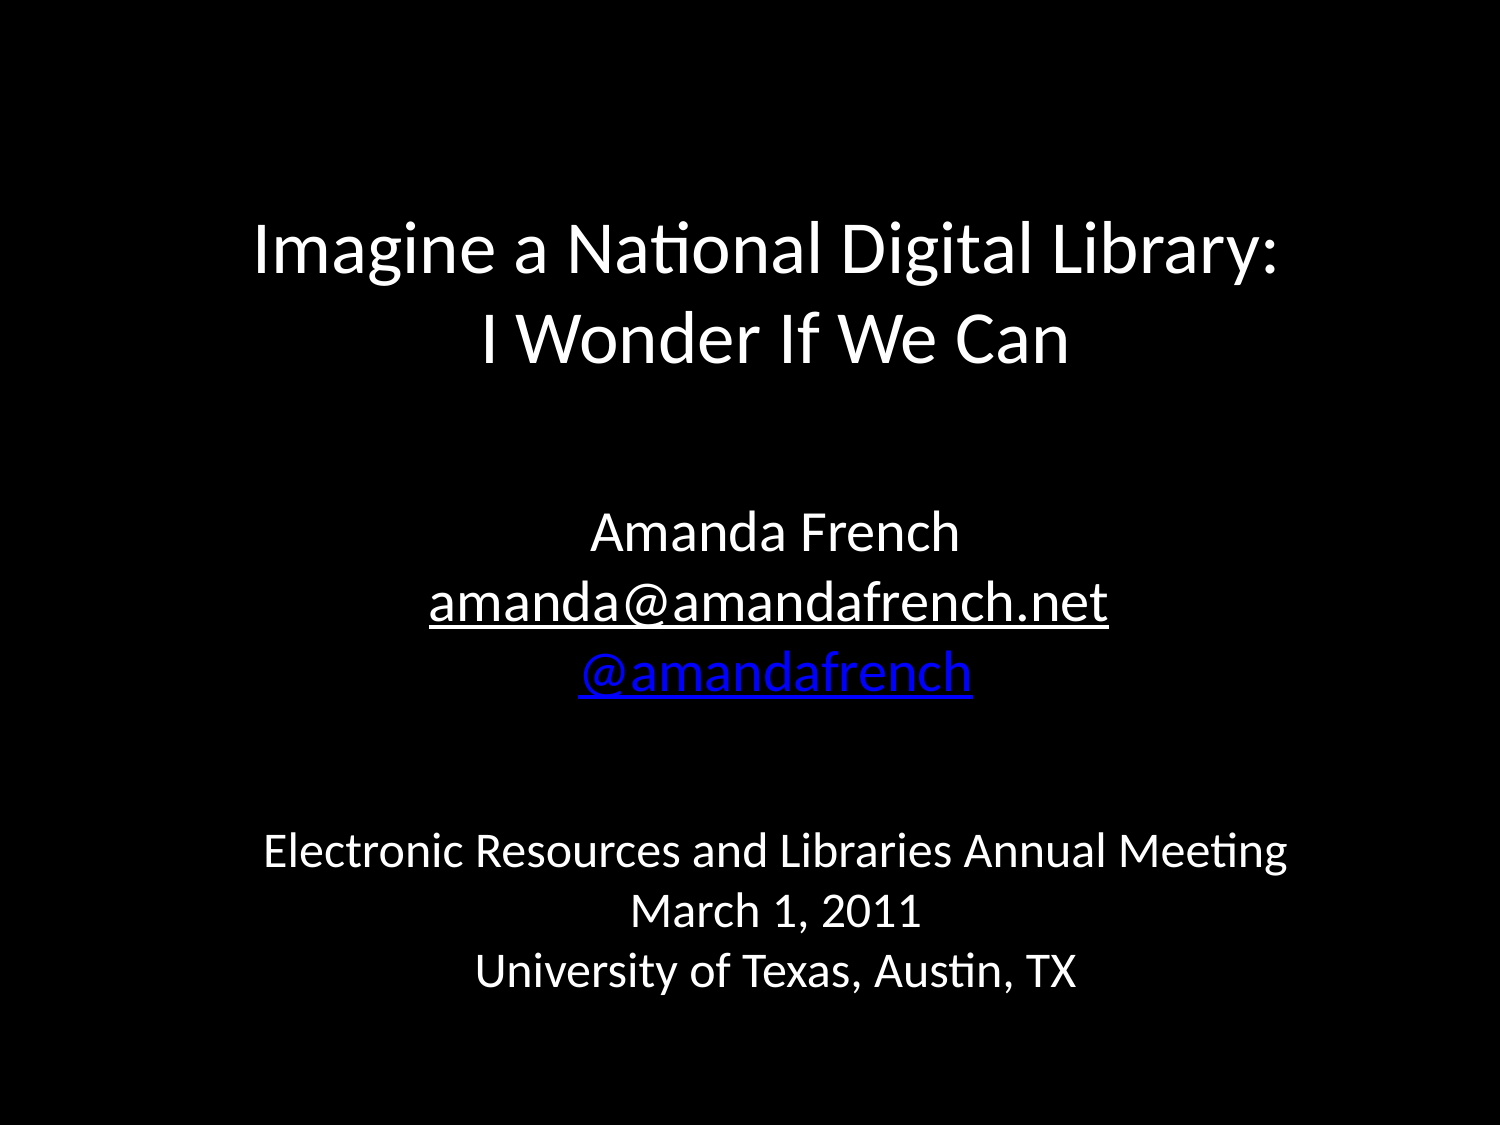

Imagine a National Digital Library:
I Wonder If We Can
Amanda French
amanda@amandafrench.net
@amandafrench
Electronic Resources and Libraries Annual Meeting
March 1, 2011
University of Texas, Austin, TX